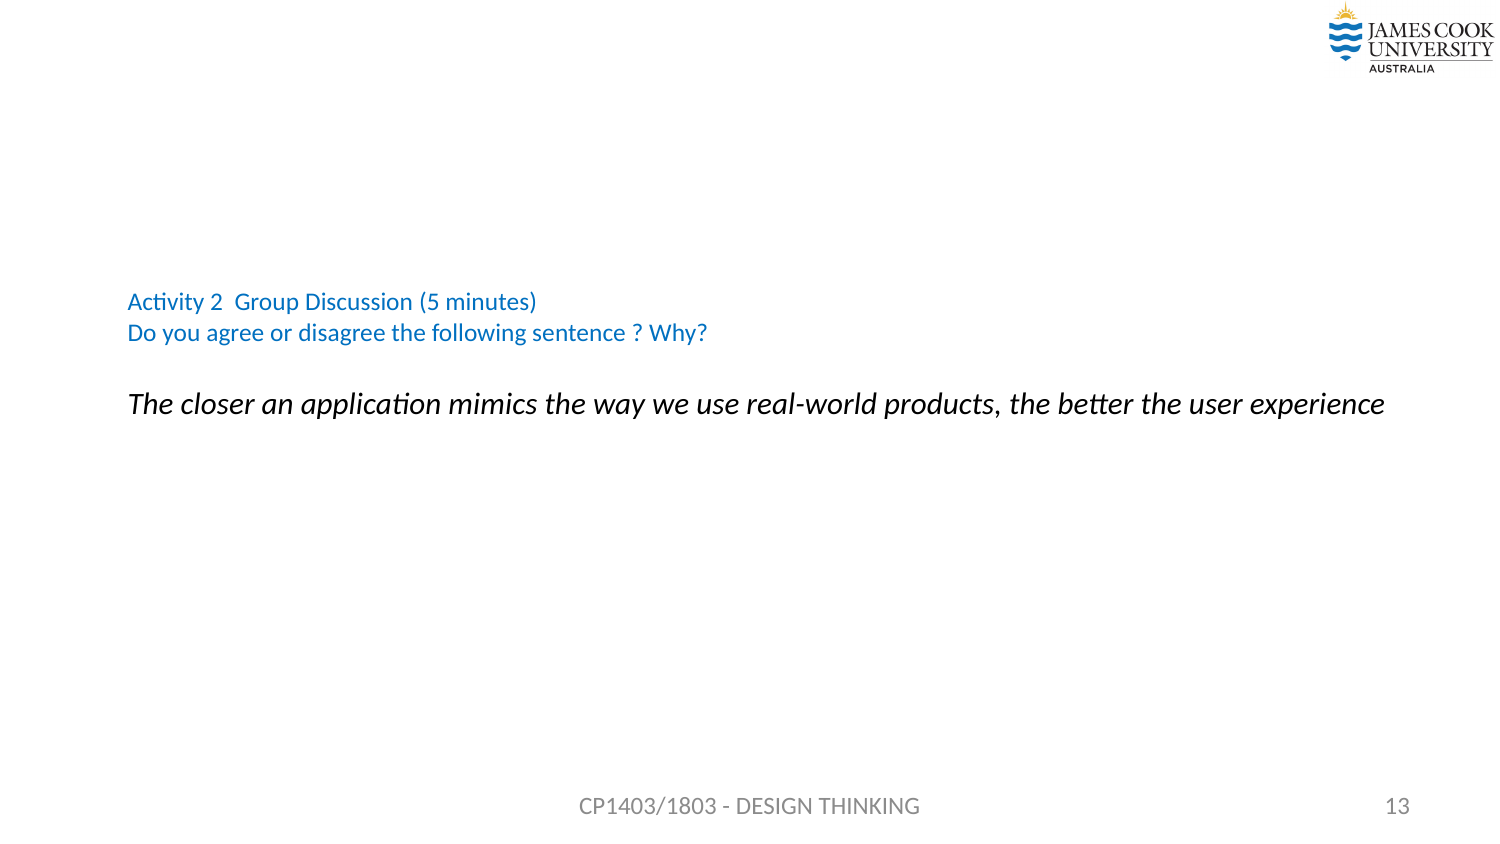

# Activity 2  Group Discussion (5 minutes) Do you agree or disagree the following sentence ? Why? The closer an application mimics the way we use real-world products, the better the user experience
CP1403/1803 - DESIGN THINKING
13